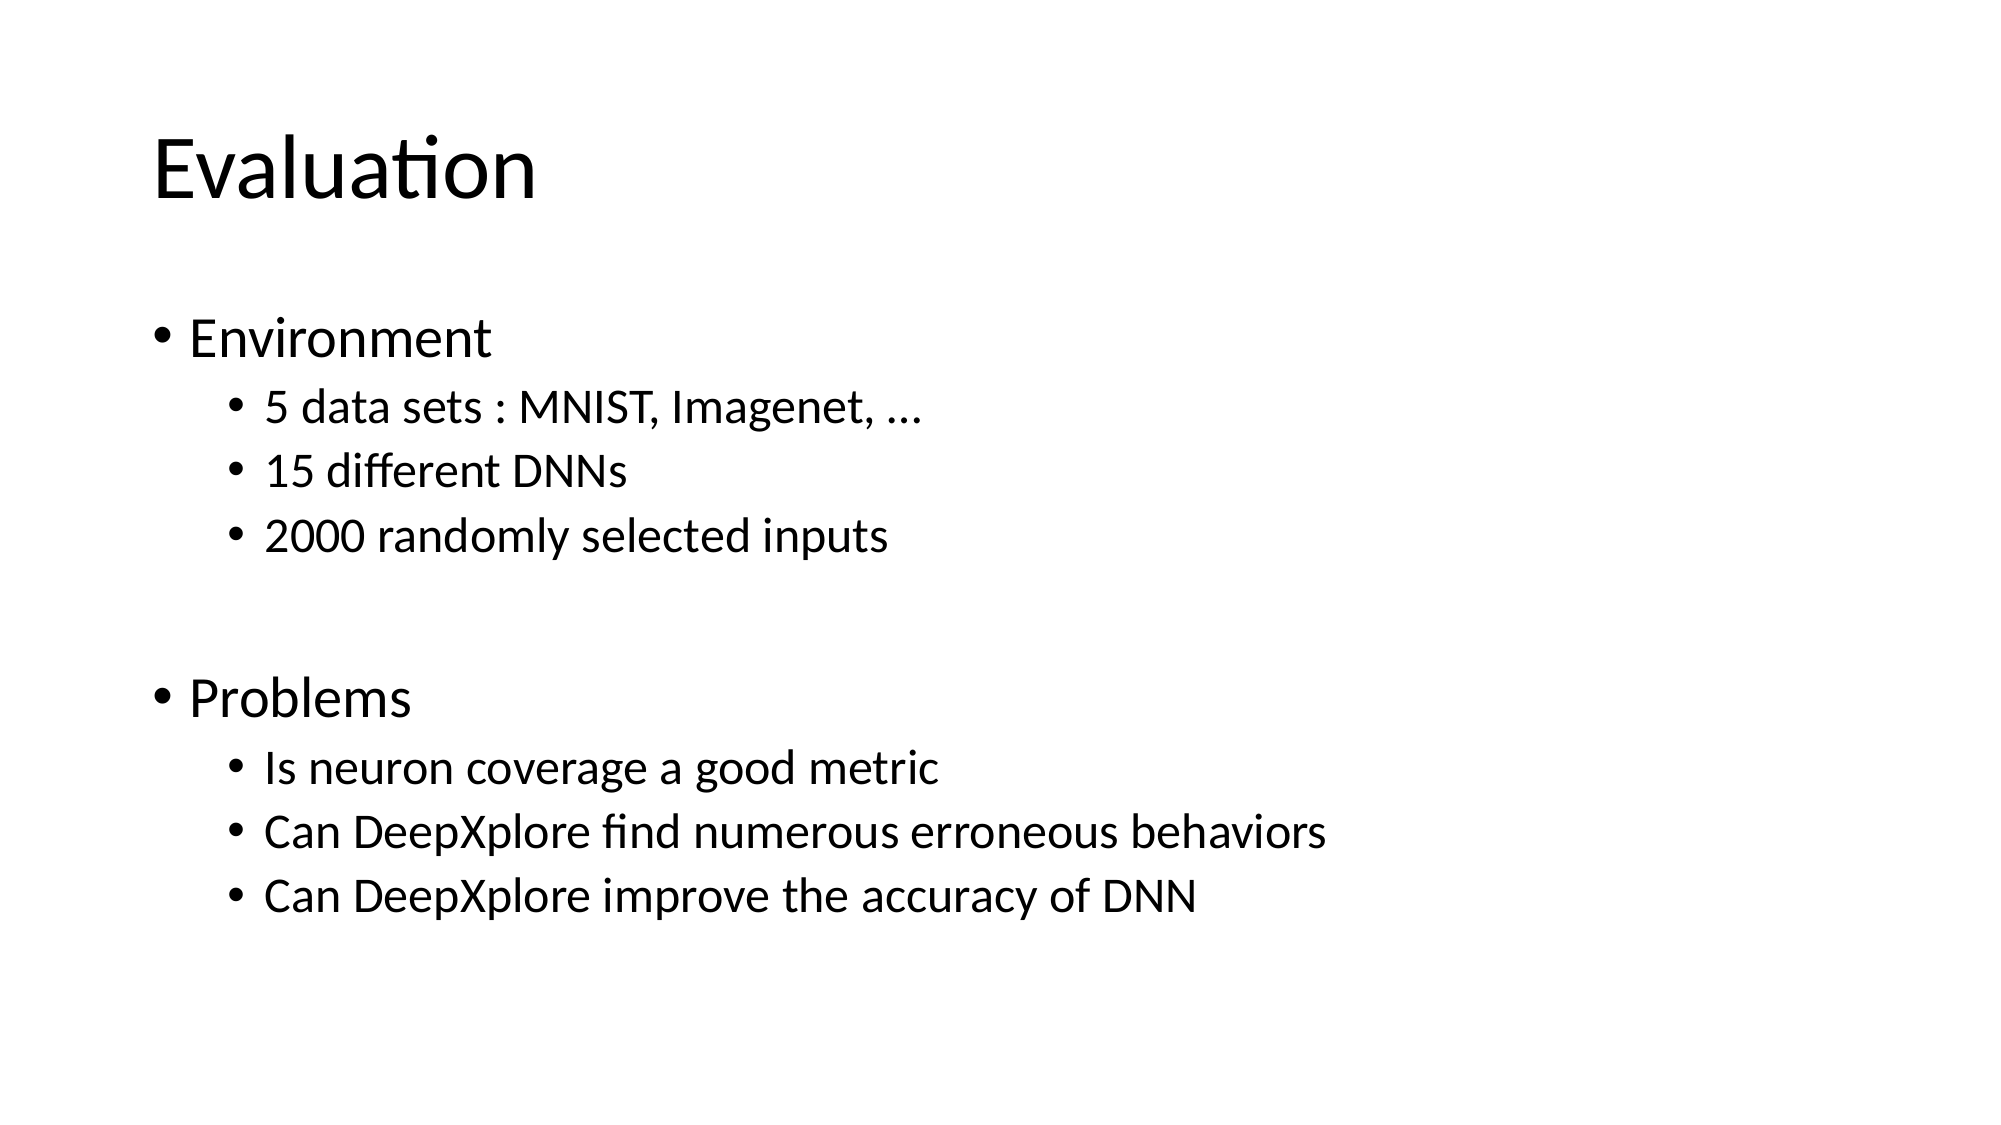

# Evaluation
Environment
5 data sets : MNIST, Imagenet, …
15 different DNNs
2000 randomly selected inputs

Problems
Is neuron coverage a good metric
Can DeepXplore find numerous erroneous behaviors
Can DeepXplore improve the accuracy of DNN